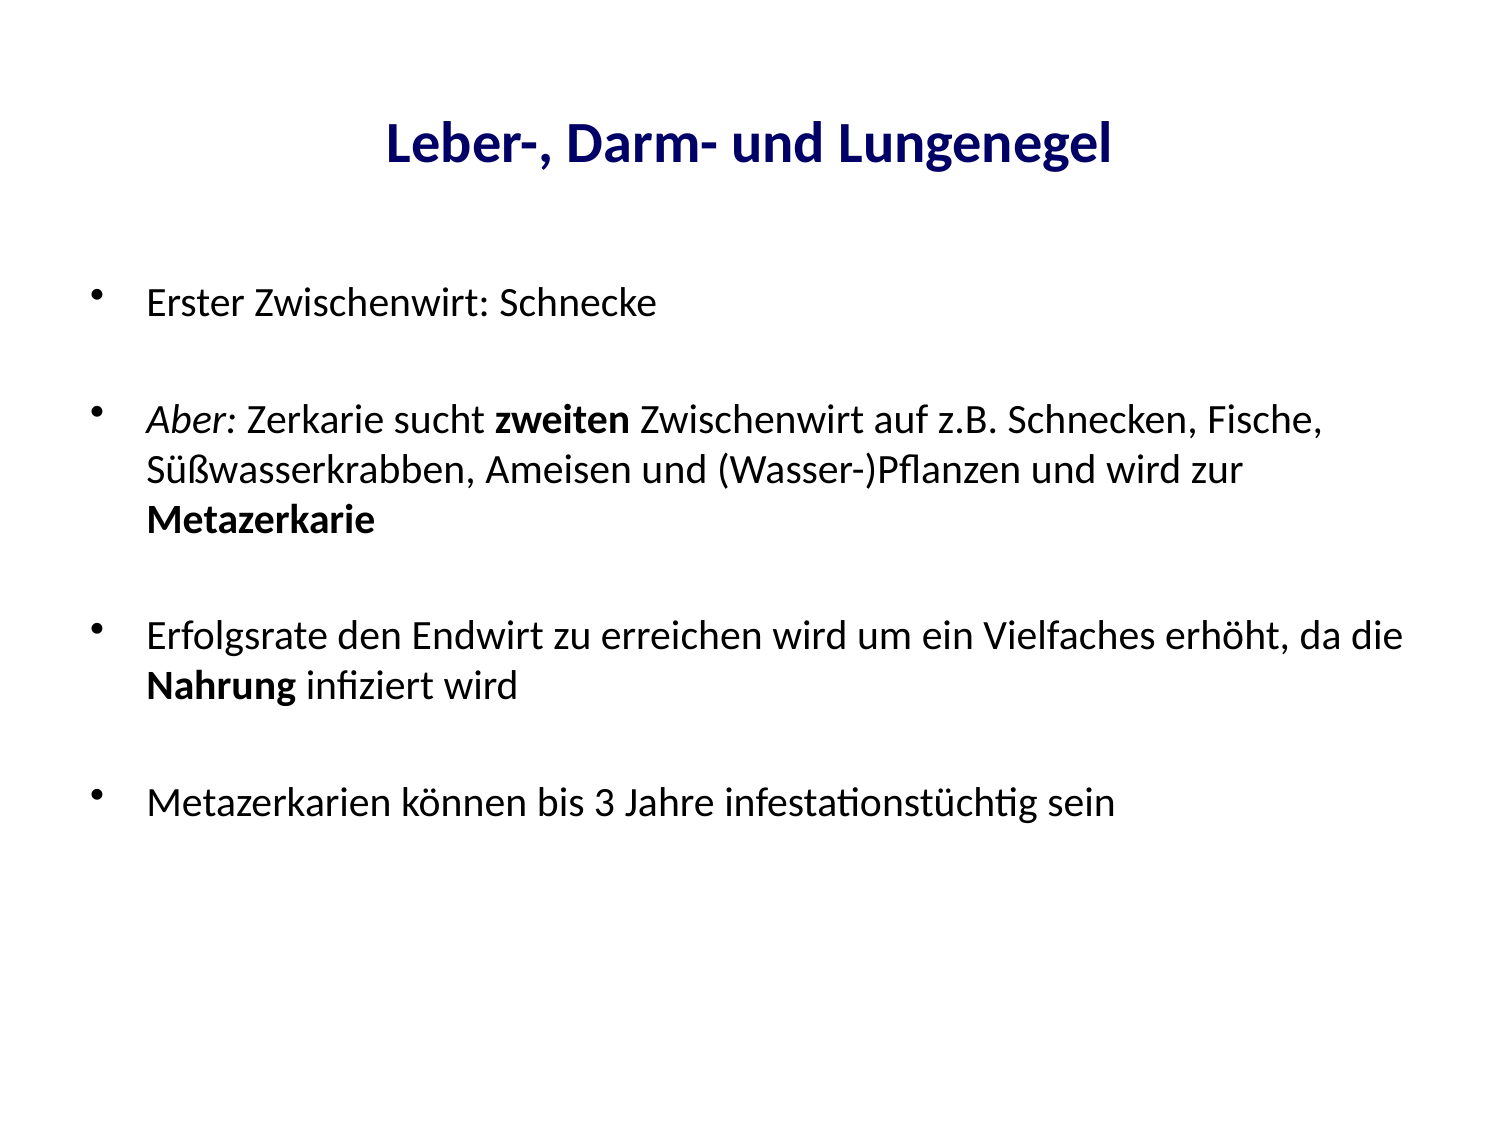

# Leber-, Darm- und Lungenegel
Erster Zwischenwirt: Schnecke

Aber: Zerkarie sucht zweiten Zwischenwirt auf z.B. Schnecken, Fische, Süßwasserkrabben, Ameisen und (Wasser-)Pflanzen und wird zur Metazerkarie

Erfolgsrate den Endwirt zu erreichen wird um ein Vielfaches erhöht, da die Nahrung infiziert wird

Metazerkarien können bis 3 Jahre infestationstüchtig sein